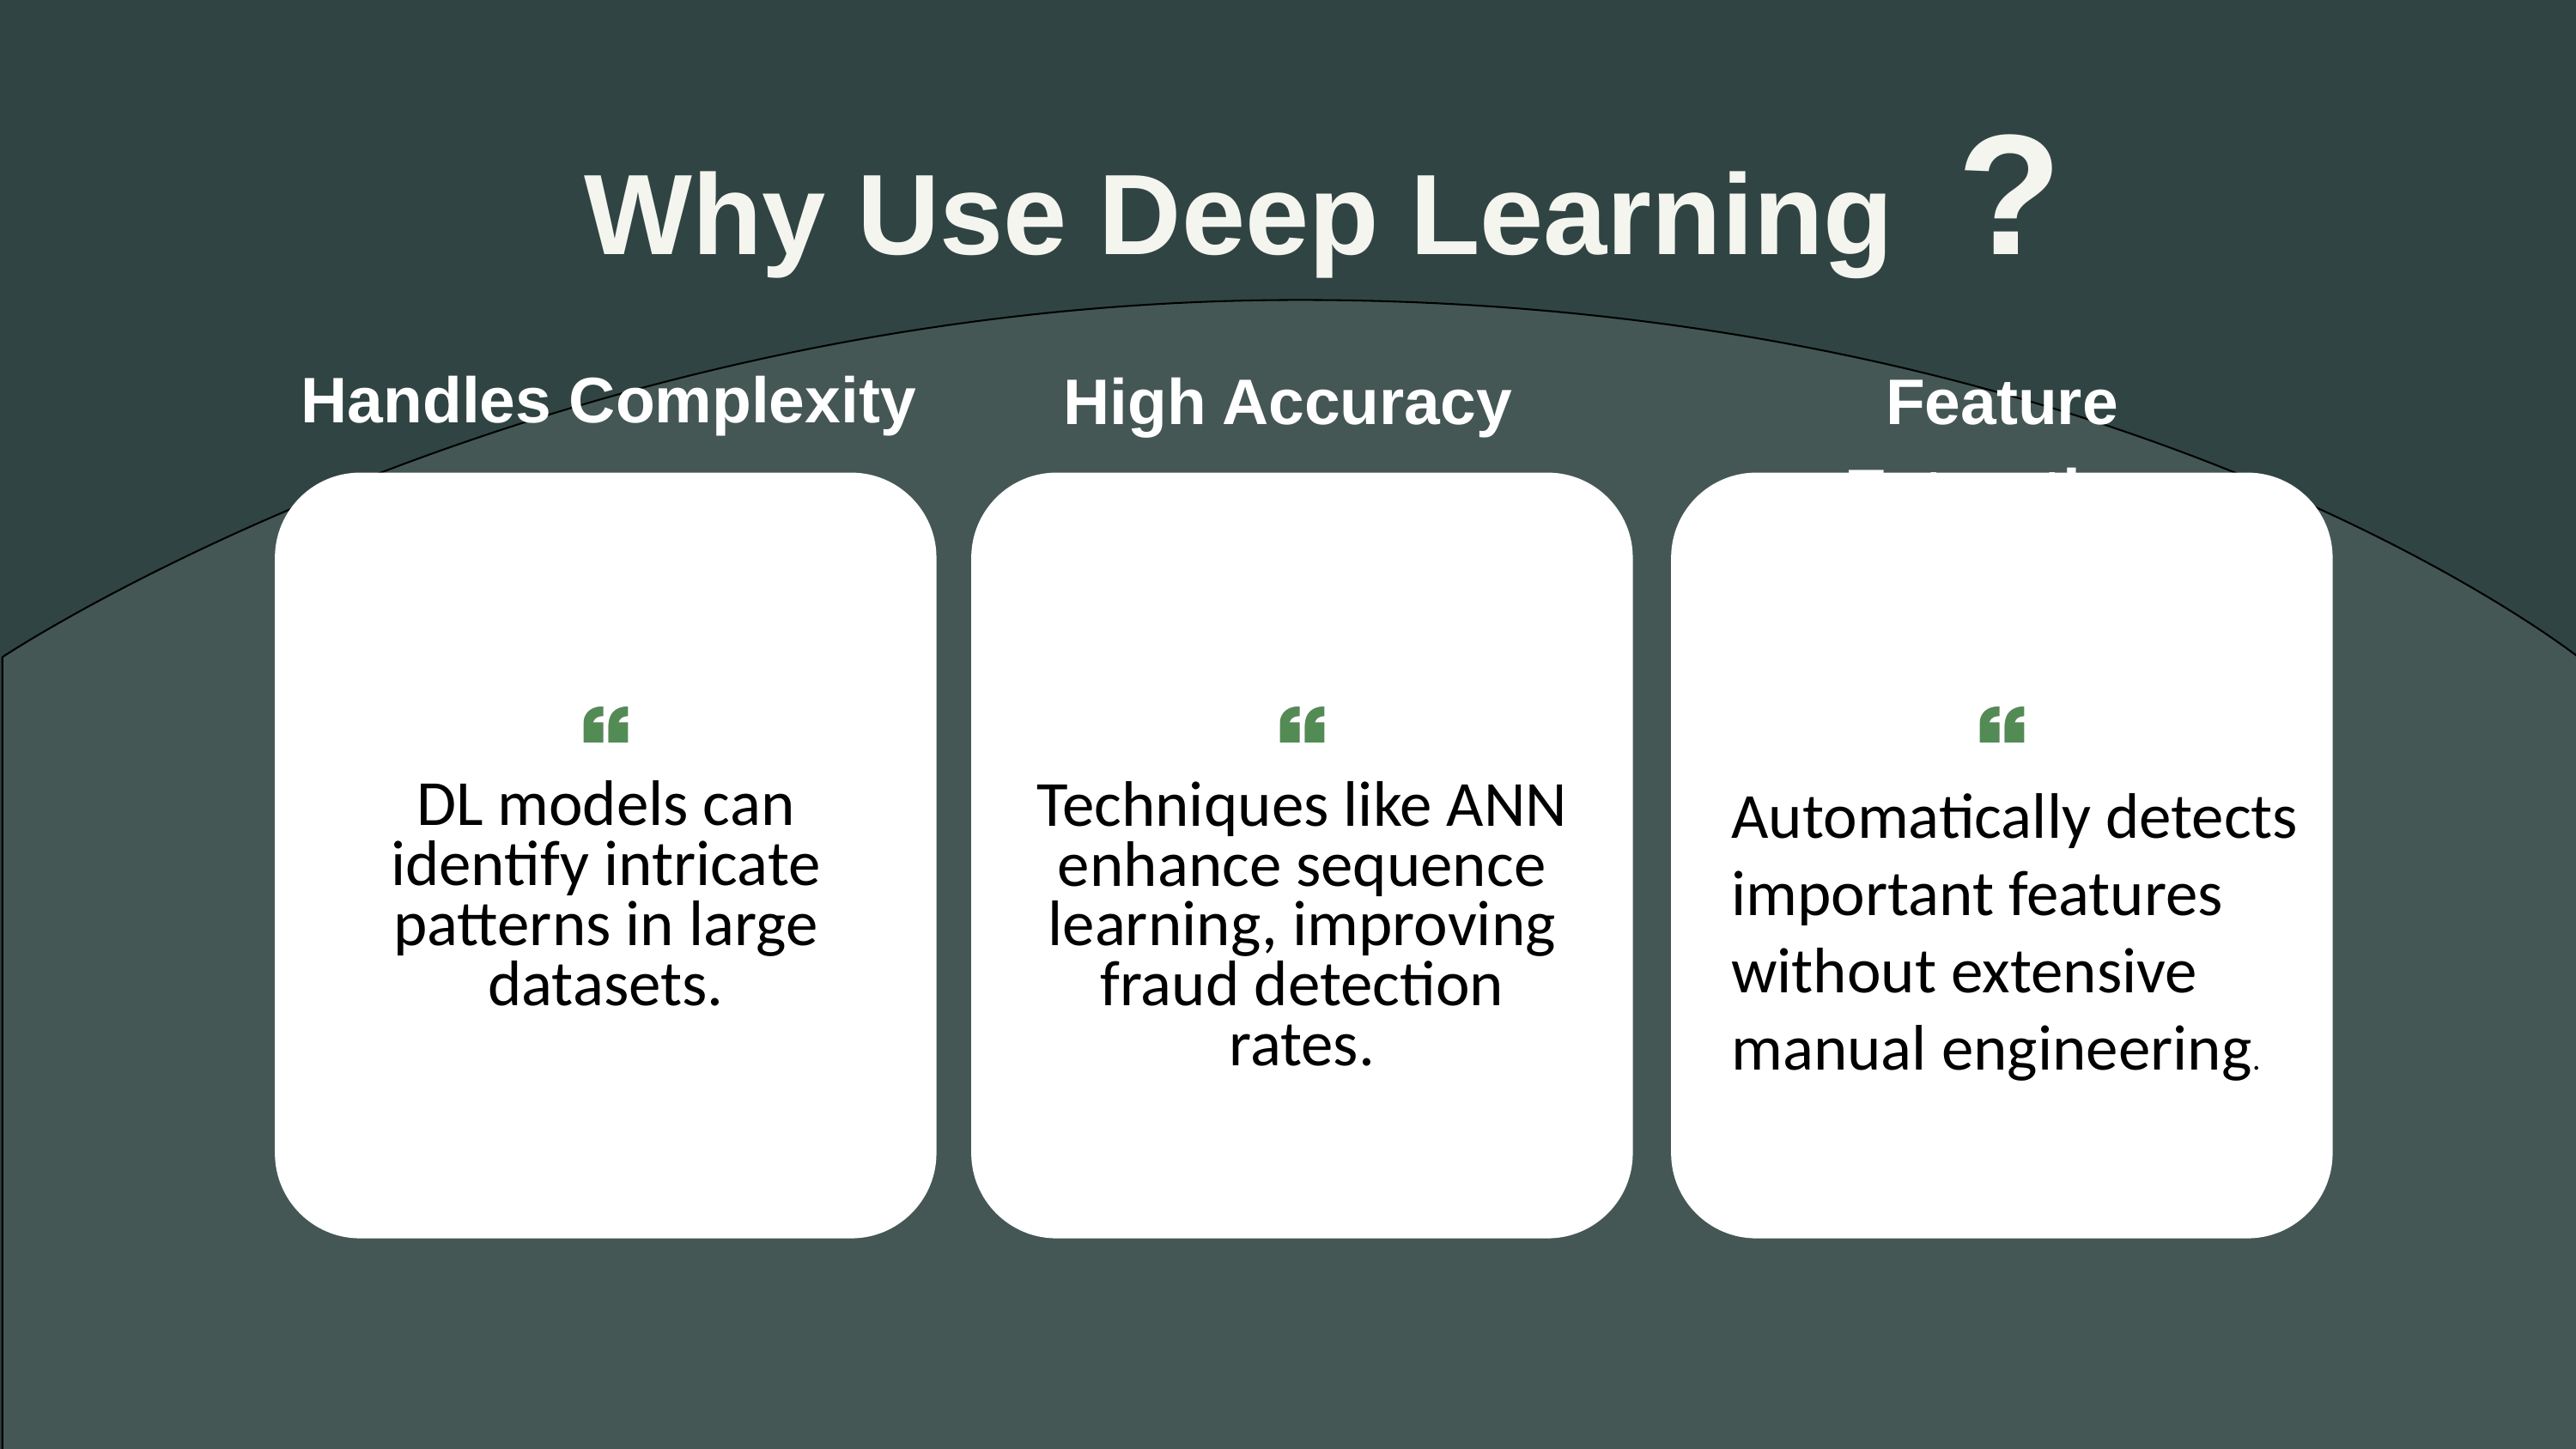

Why Use Deep Learning  ?

Handles Complexity
High Accuracy
Feature Extraction

DL models can identify intricate patterns in large datasets.

Techniques like ANN enhance sequence learning, improving fraud detection rates.

Automatically detects important features without extensive manual engineering.